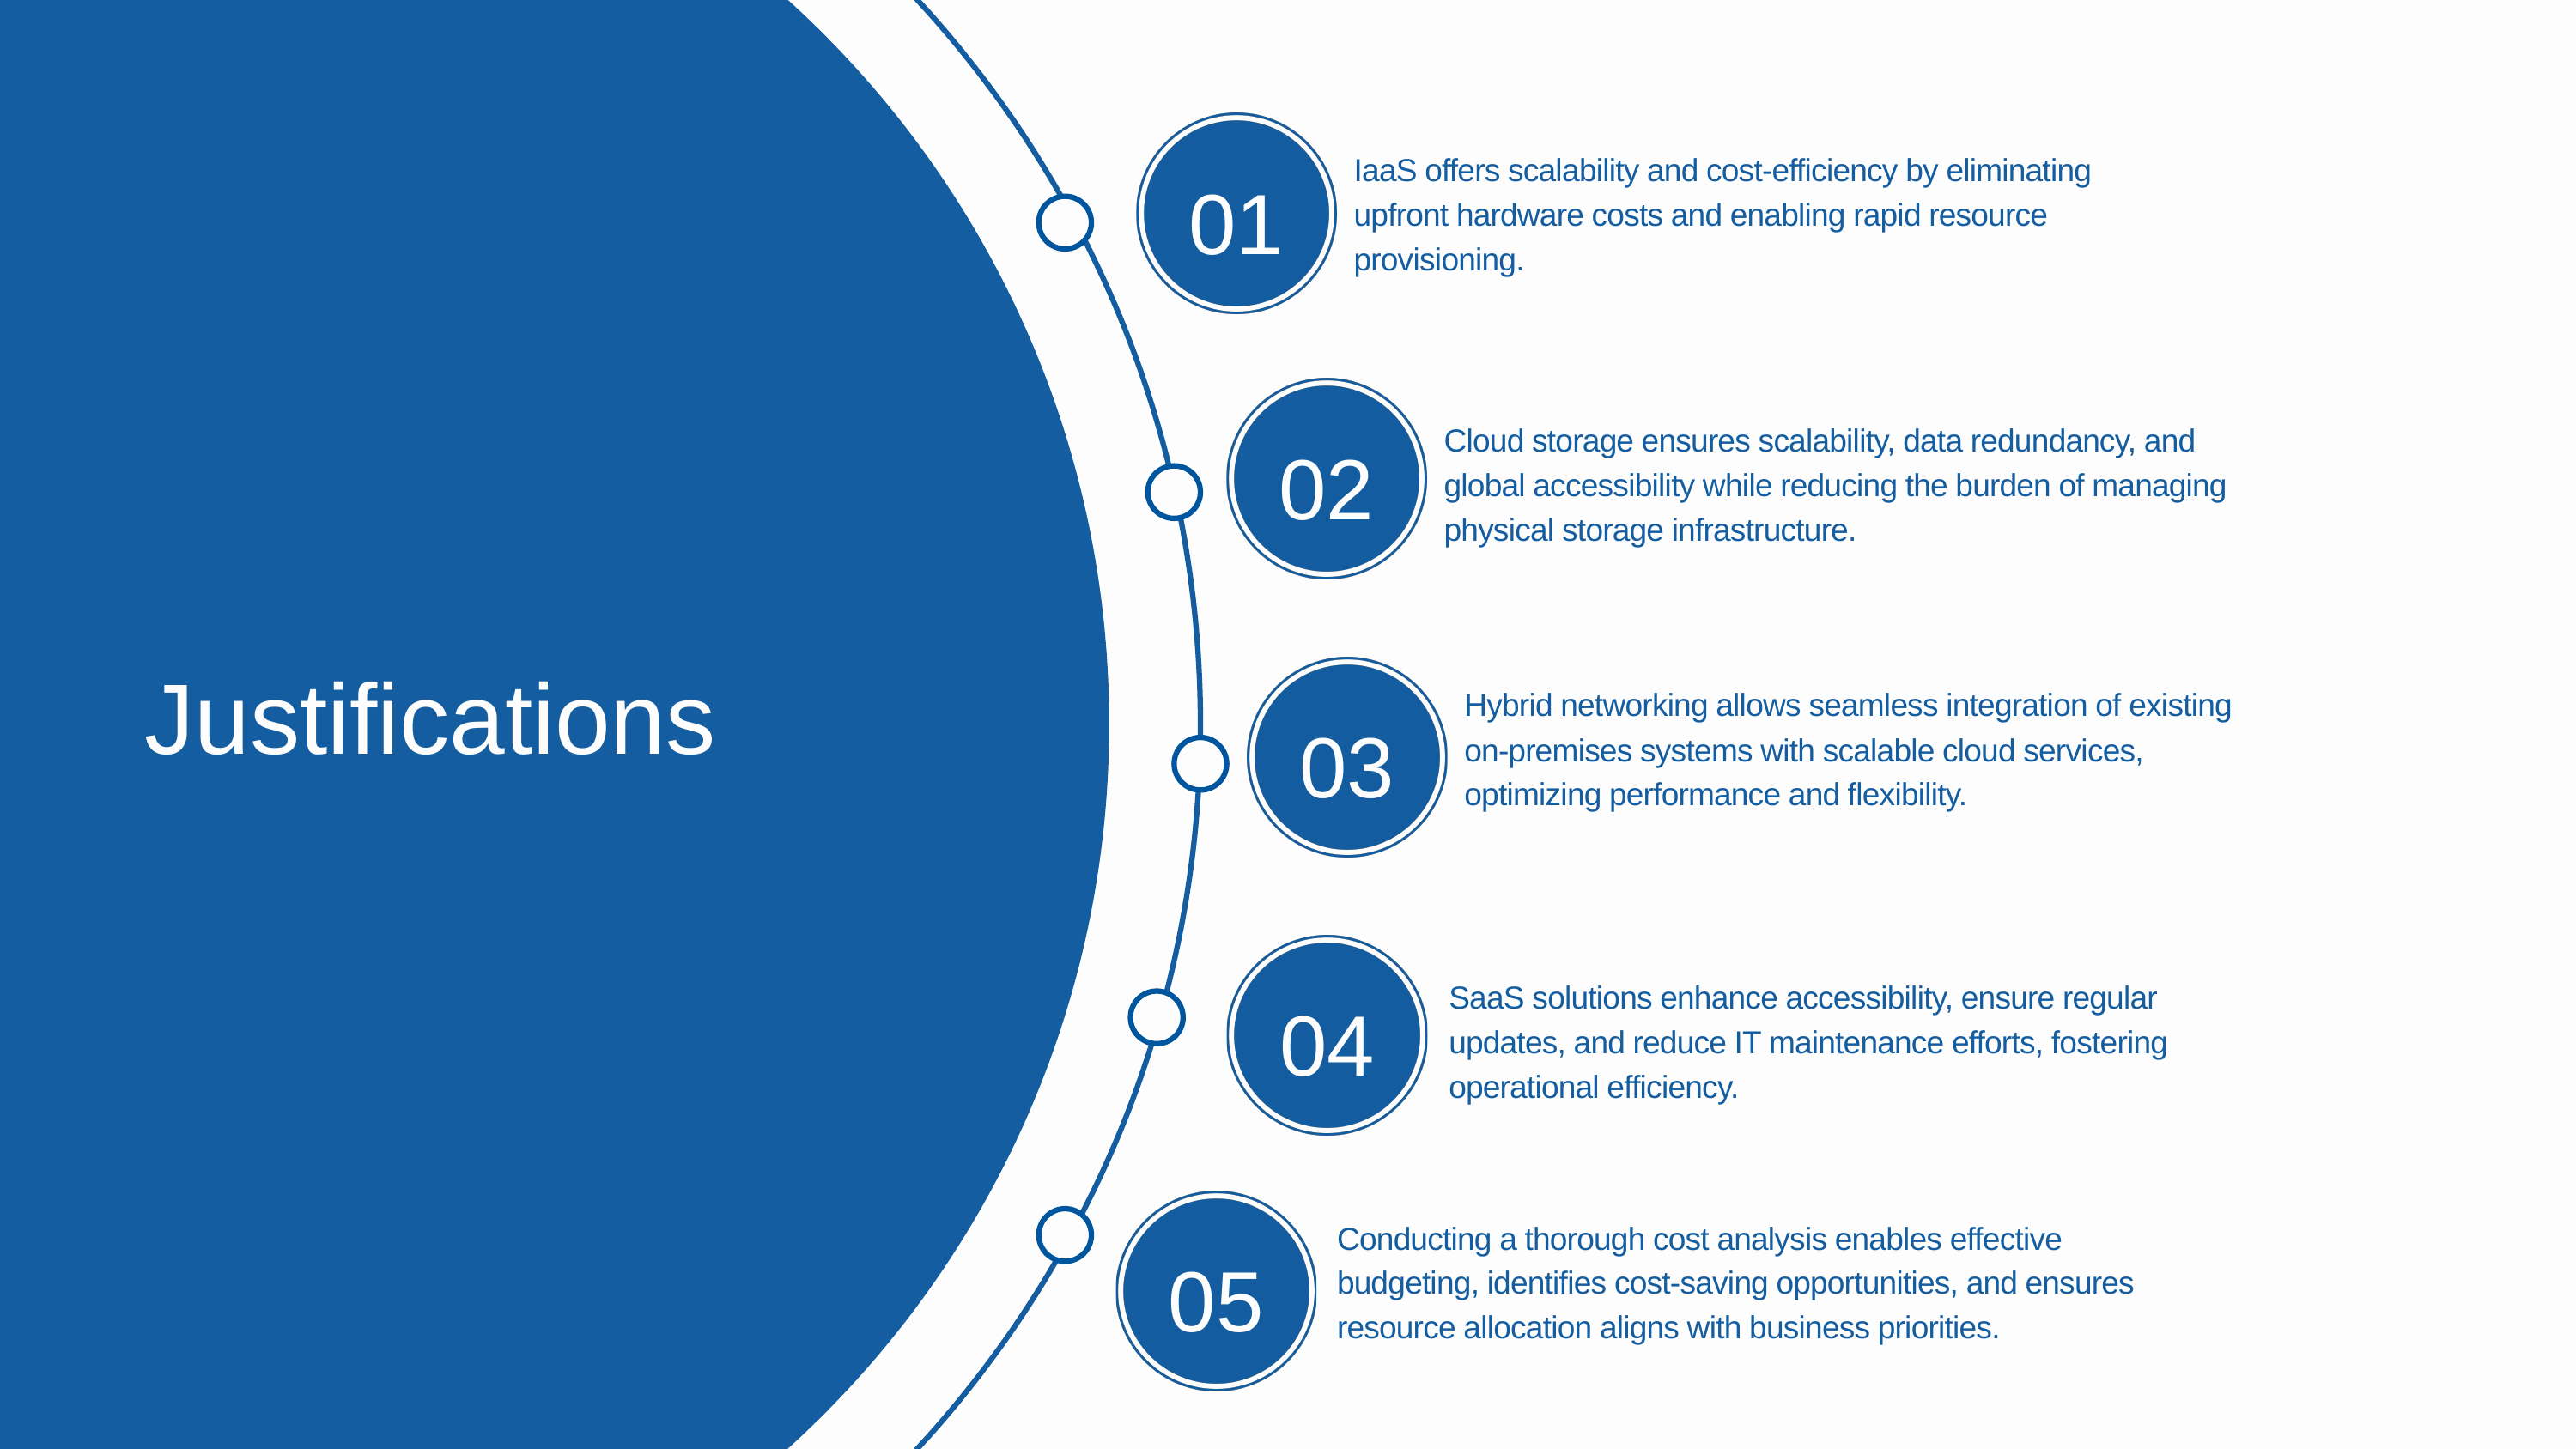

IaaS offers scalability and cost-efficiency by eliminating upfront hardware costs and enabling rapid resource provisioning.
01

Cloud storage ensures scalability, data redundancy, and global accessibility while reducing the burden of managing physical storage infrastructure.
02

Justifications

Hybrid networking allows seamless integration of existing on-premises systems with scalable cloud services, optimizing performance and flexibility.
03

SaaS solutions enhance accessibility, ensure regular updates, and reduce IT maintenance efforts, fostering operational efficiency.

04

Conducting a thorough cost analysis enables effective budgeting, identifies cost-saving opportunities, and ensures resource allocation aligns with business priorities.
05